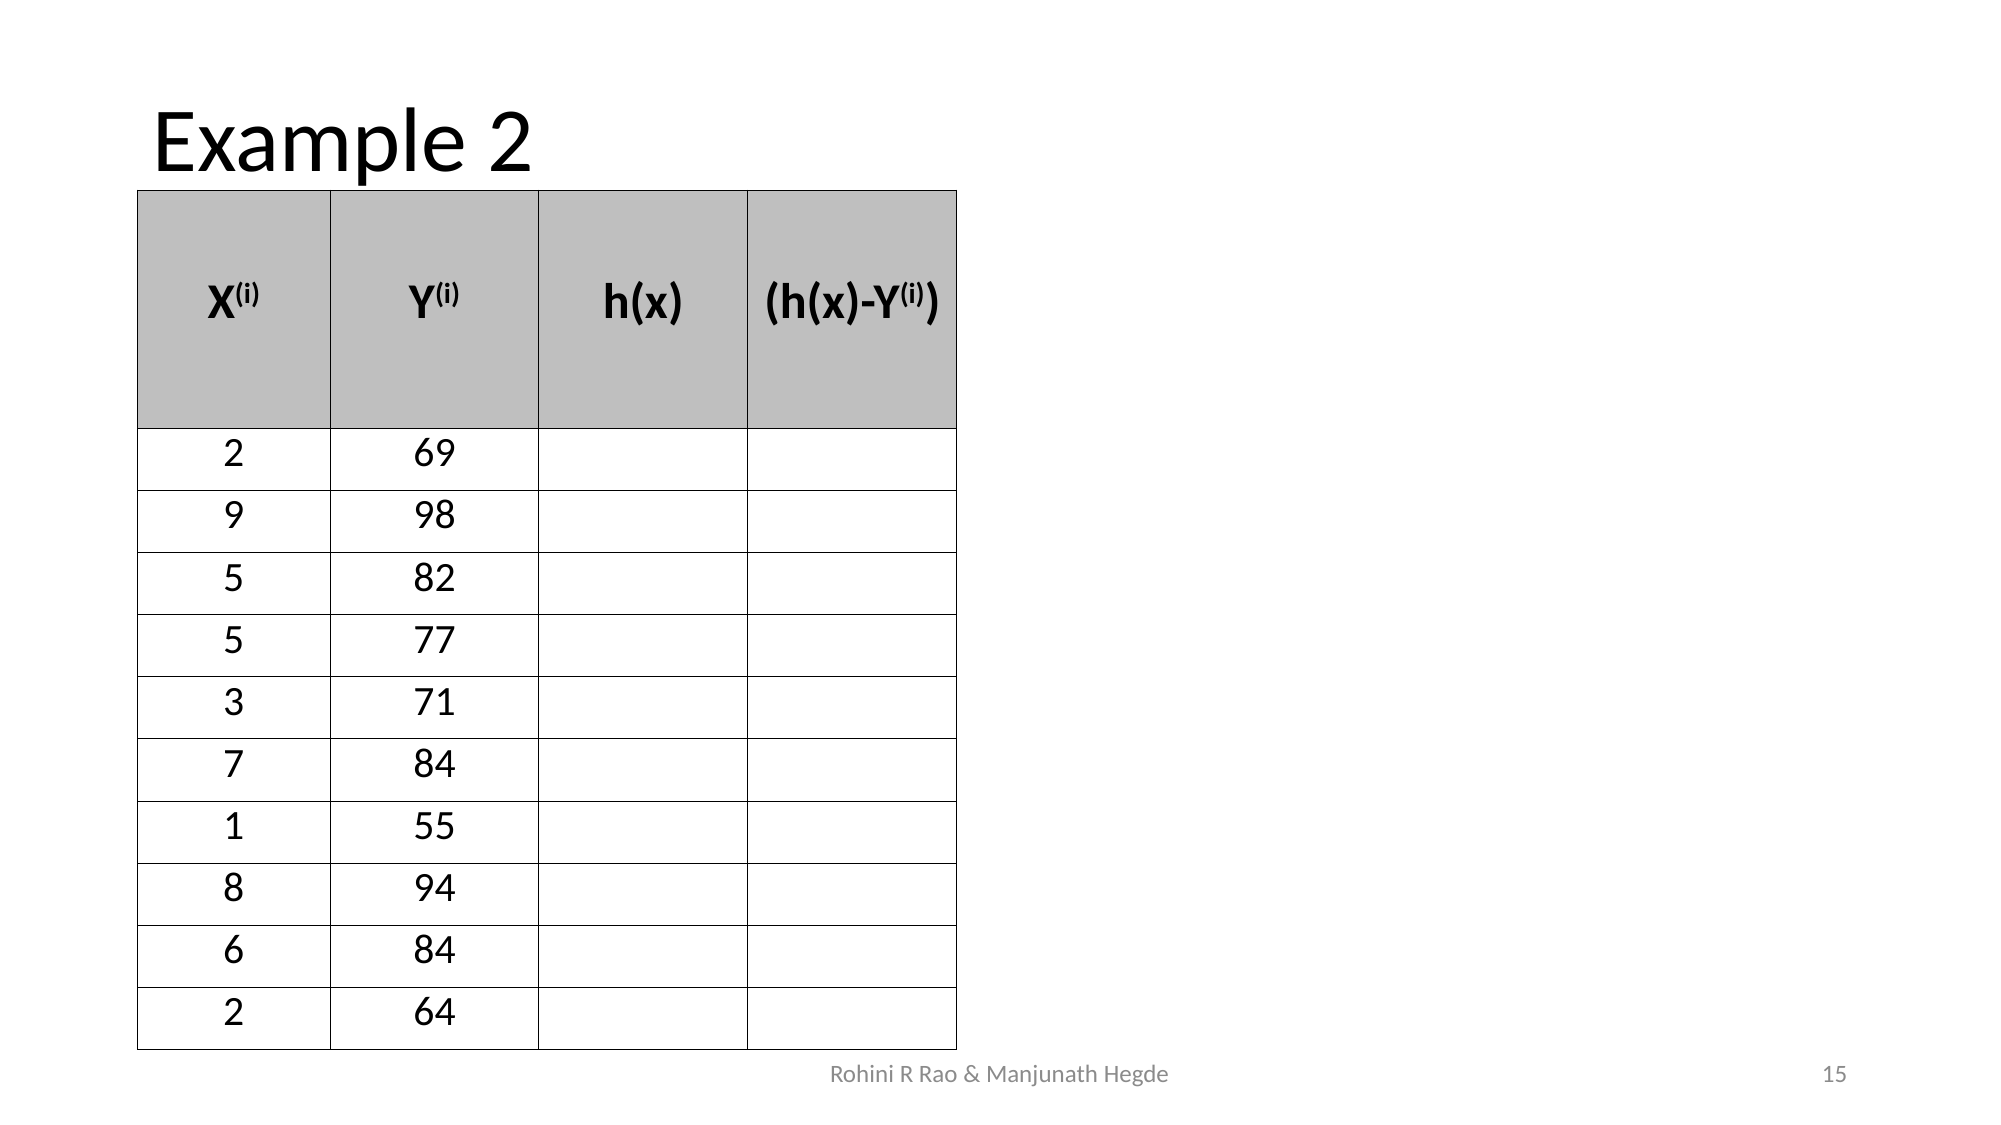

# Example 2
| X(i) | Y(i) | h(x) | (h(x)-Y(i)) |
| --- | --- | --- | --- |
| 2 | 69 |  |  |
| 9 | 98 |  |  |
| 5 | 82 |  |  |
| 5 | 77 |  |  |
| 3 | 71 |  |  |
| 7 | 84 |  |  |
| 1 | 55 |  |  |
| 8 | 94 |  |  |
| 6 | 84 |  |  |
| 2 | 64 |  |  |
Rohini R Rao & Manjunath Hegde
15